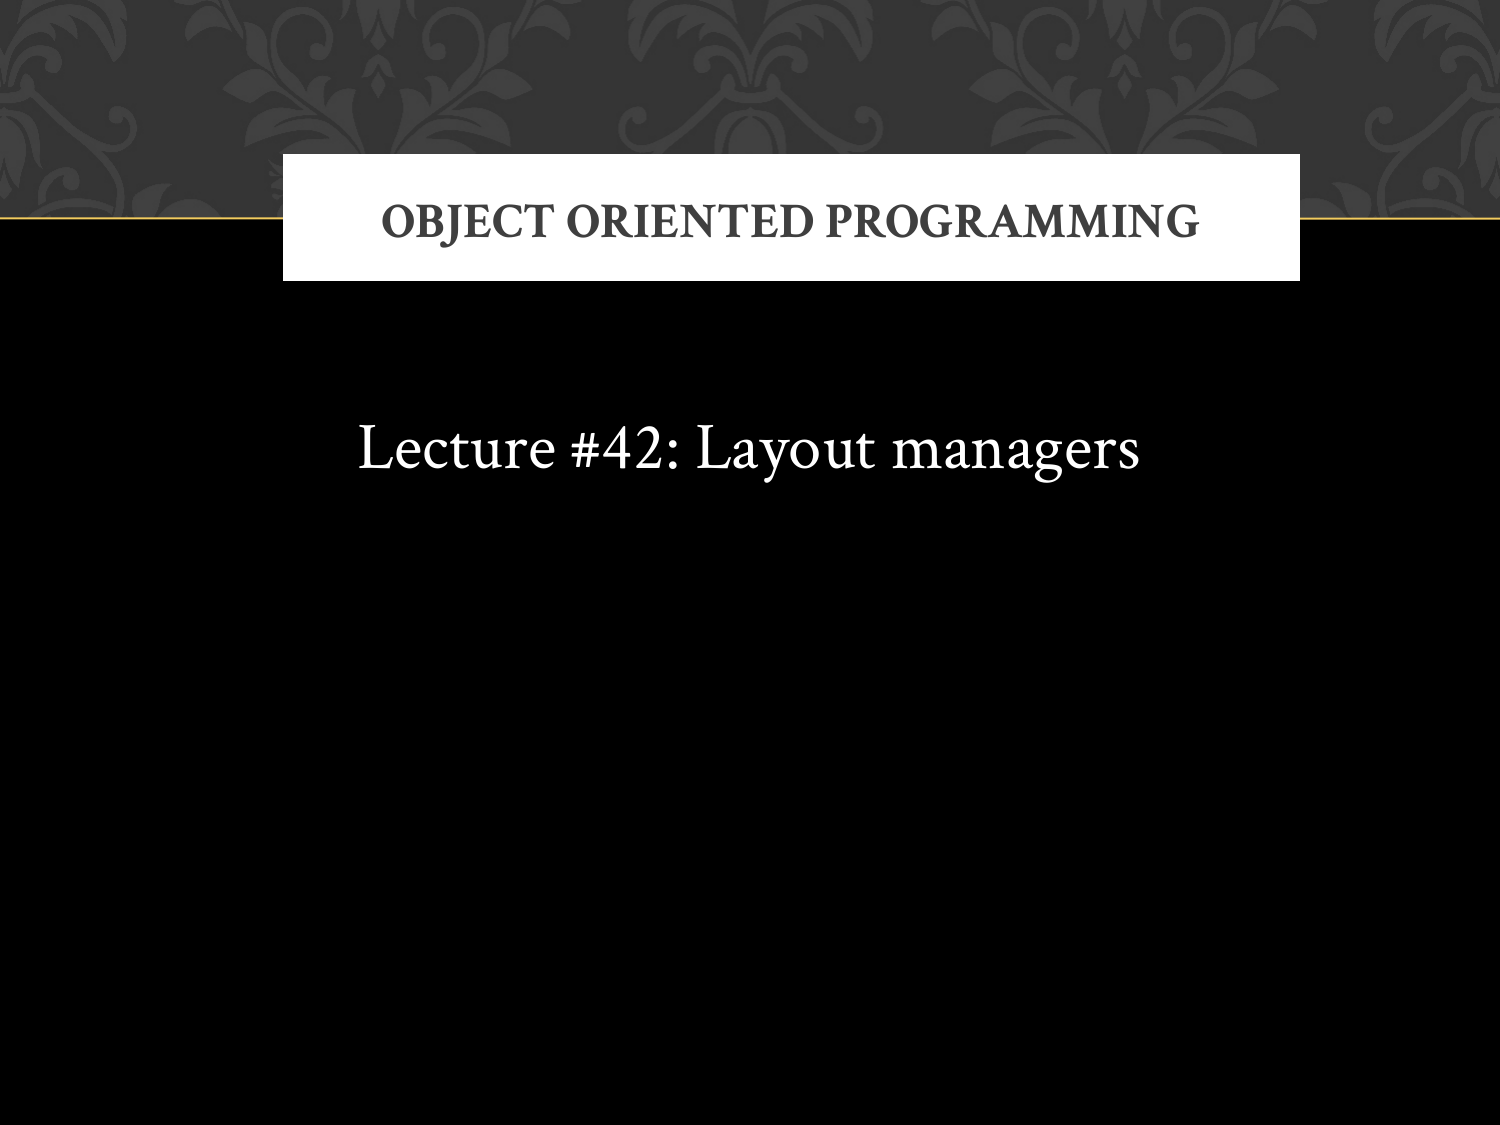

# OBJECT ORIENTED PROGRAMMING

Lecture #42: Layout managers